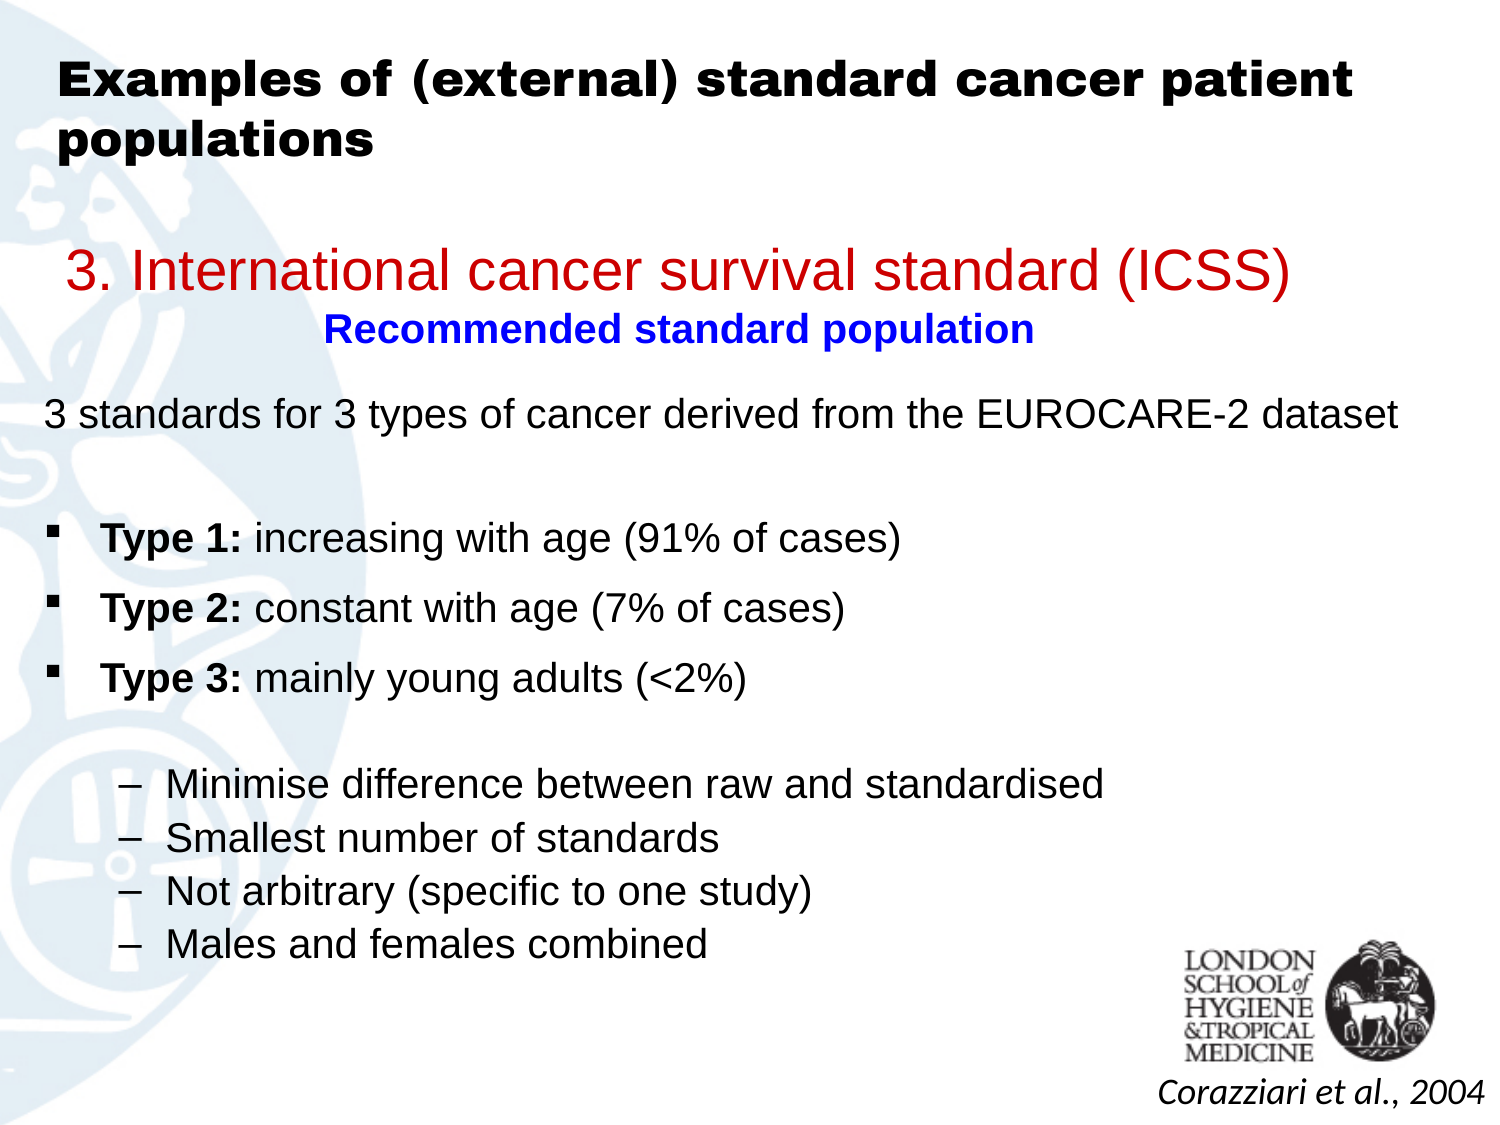

Examples of (external) standard cancer patient populations
# 3. International cancer survival standard (ICSS) Recommended standard population
3 standards for 3 types of cancer derived from the EUROCARE-2 dataset

Type 1: increasing with age (91% of cases)
Type 2: constant with age (7% of cases)
Type 3: mainly young adults (<2%)

Minimise difference between raw and standardised
Smallest number of standards
Not arbitrary (specific to one study)
Males and females combined

Corazziari et al., 2004